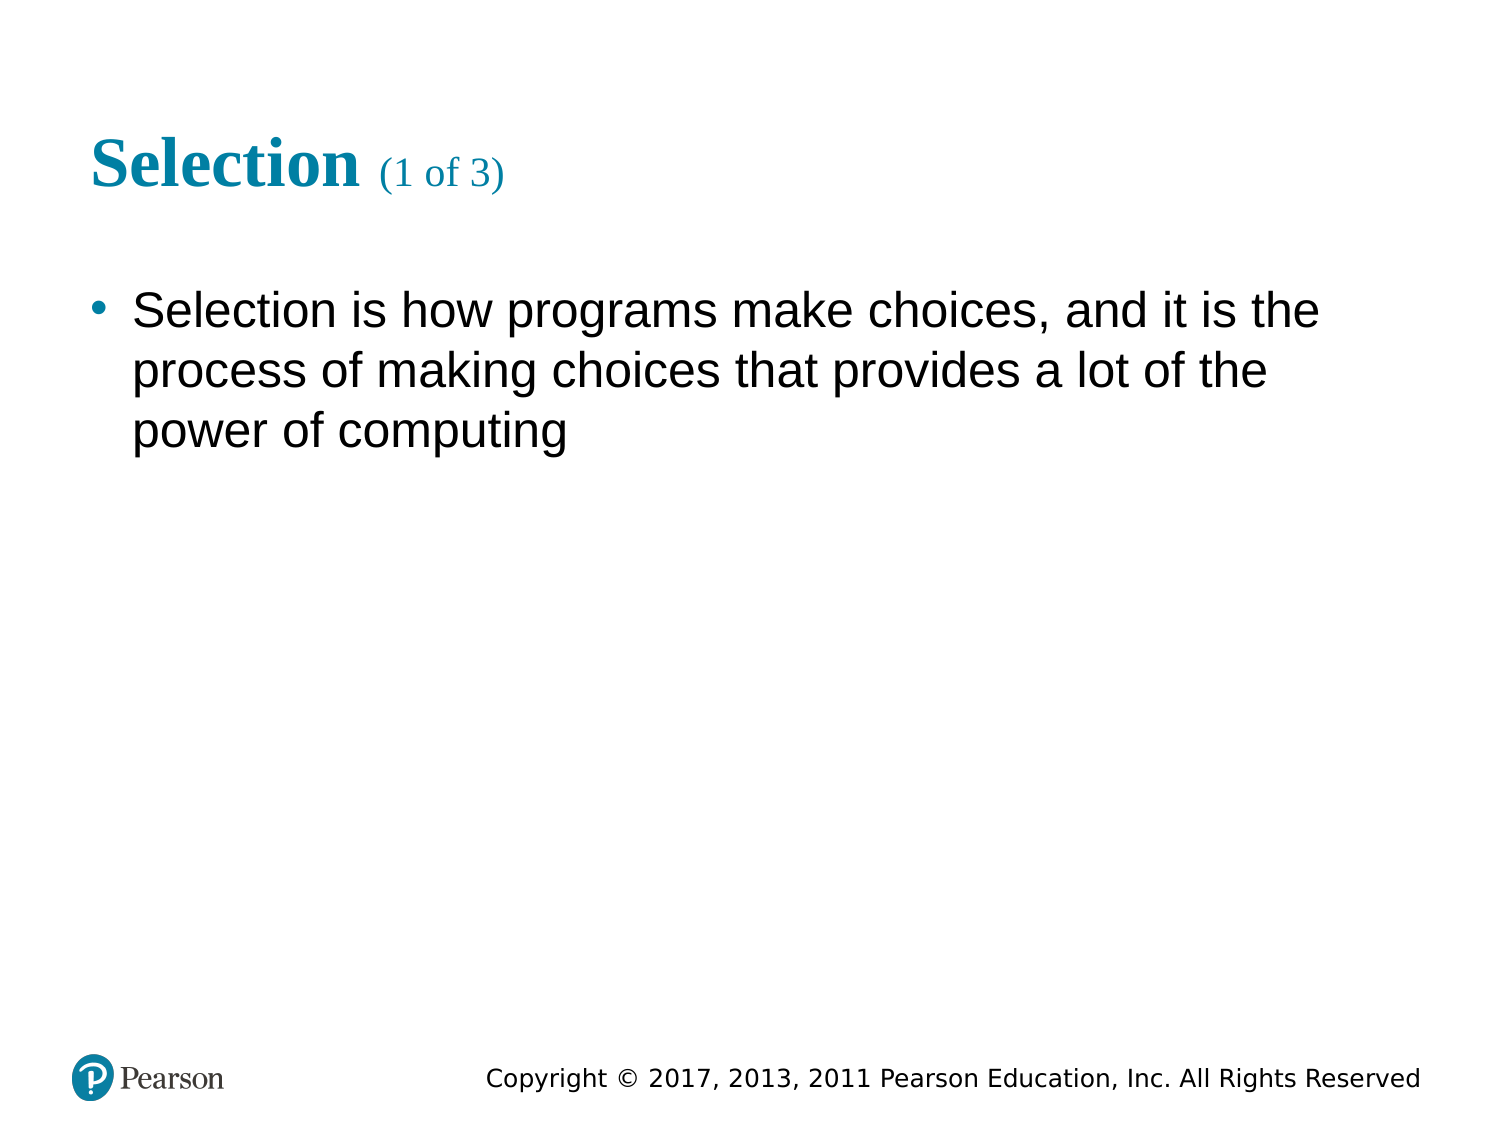

# Selection (1 of 3)
Selection is how programs make choices, and it is the process of making choices that provides a lot of the power of computing